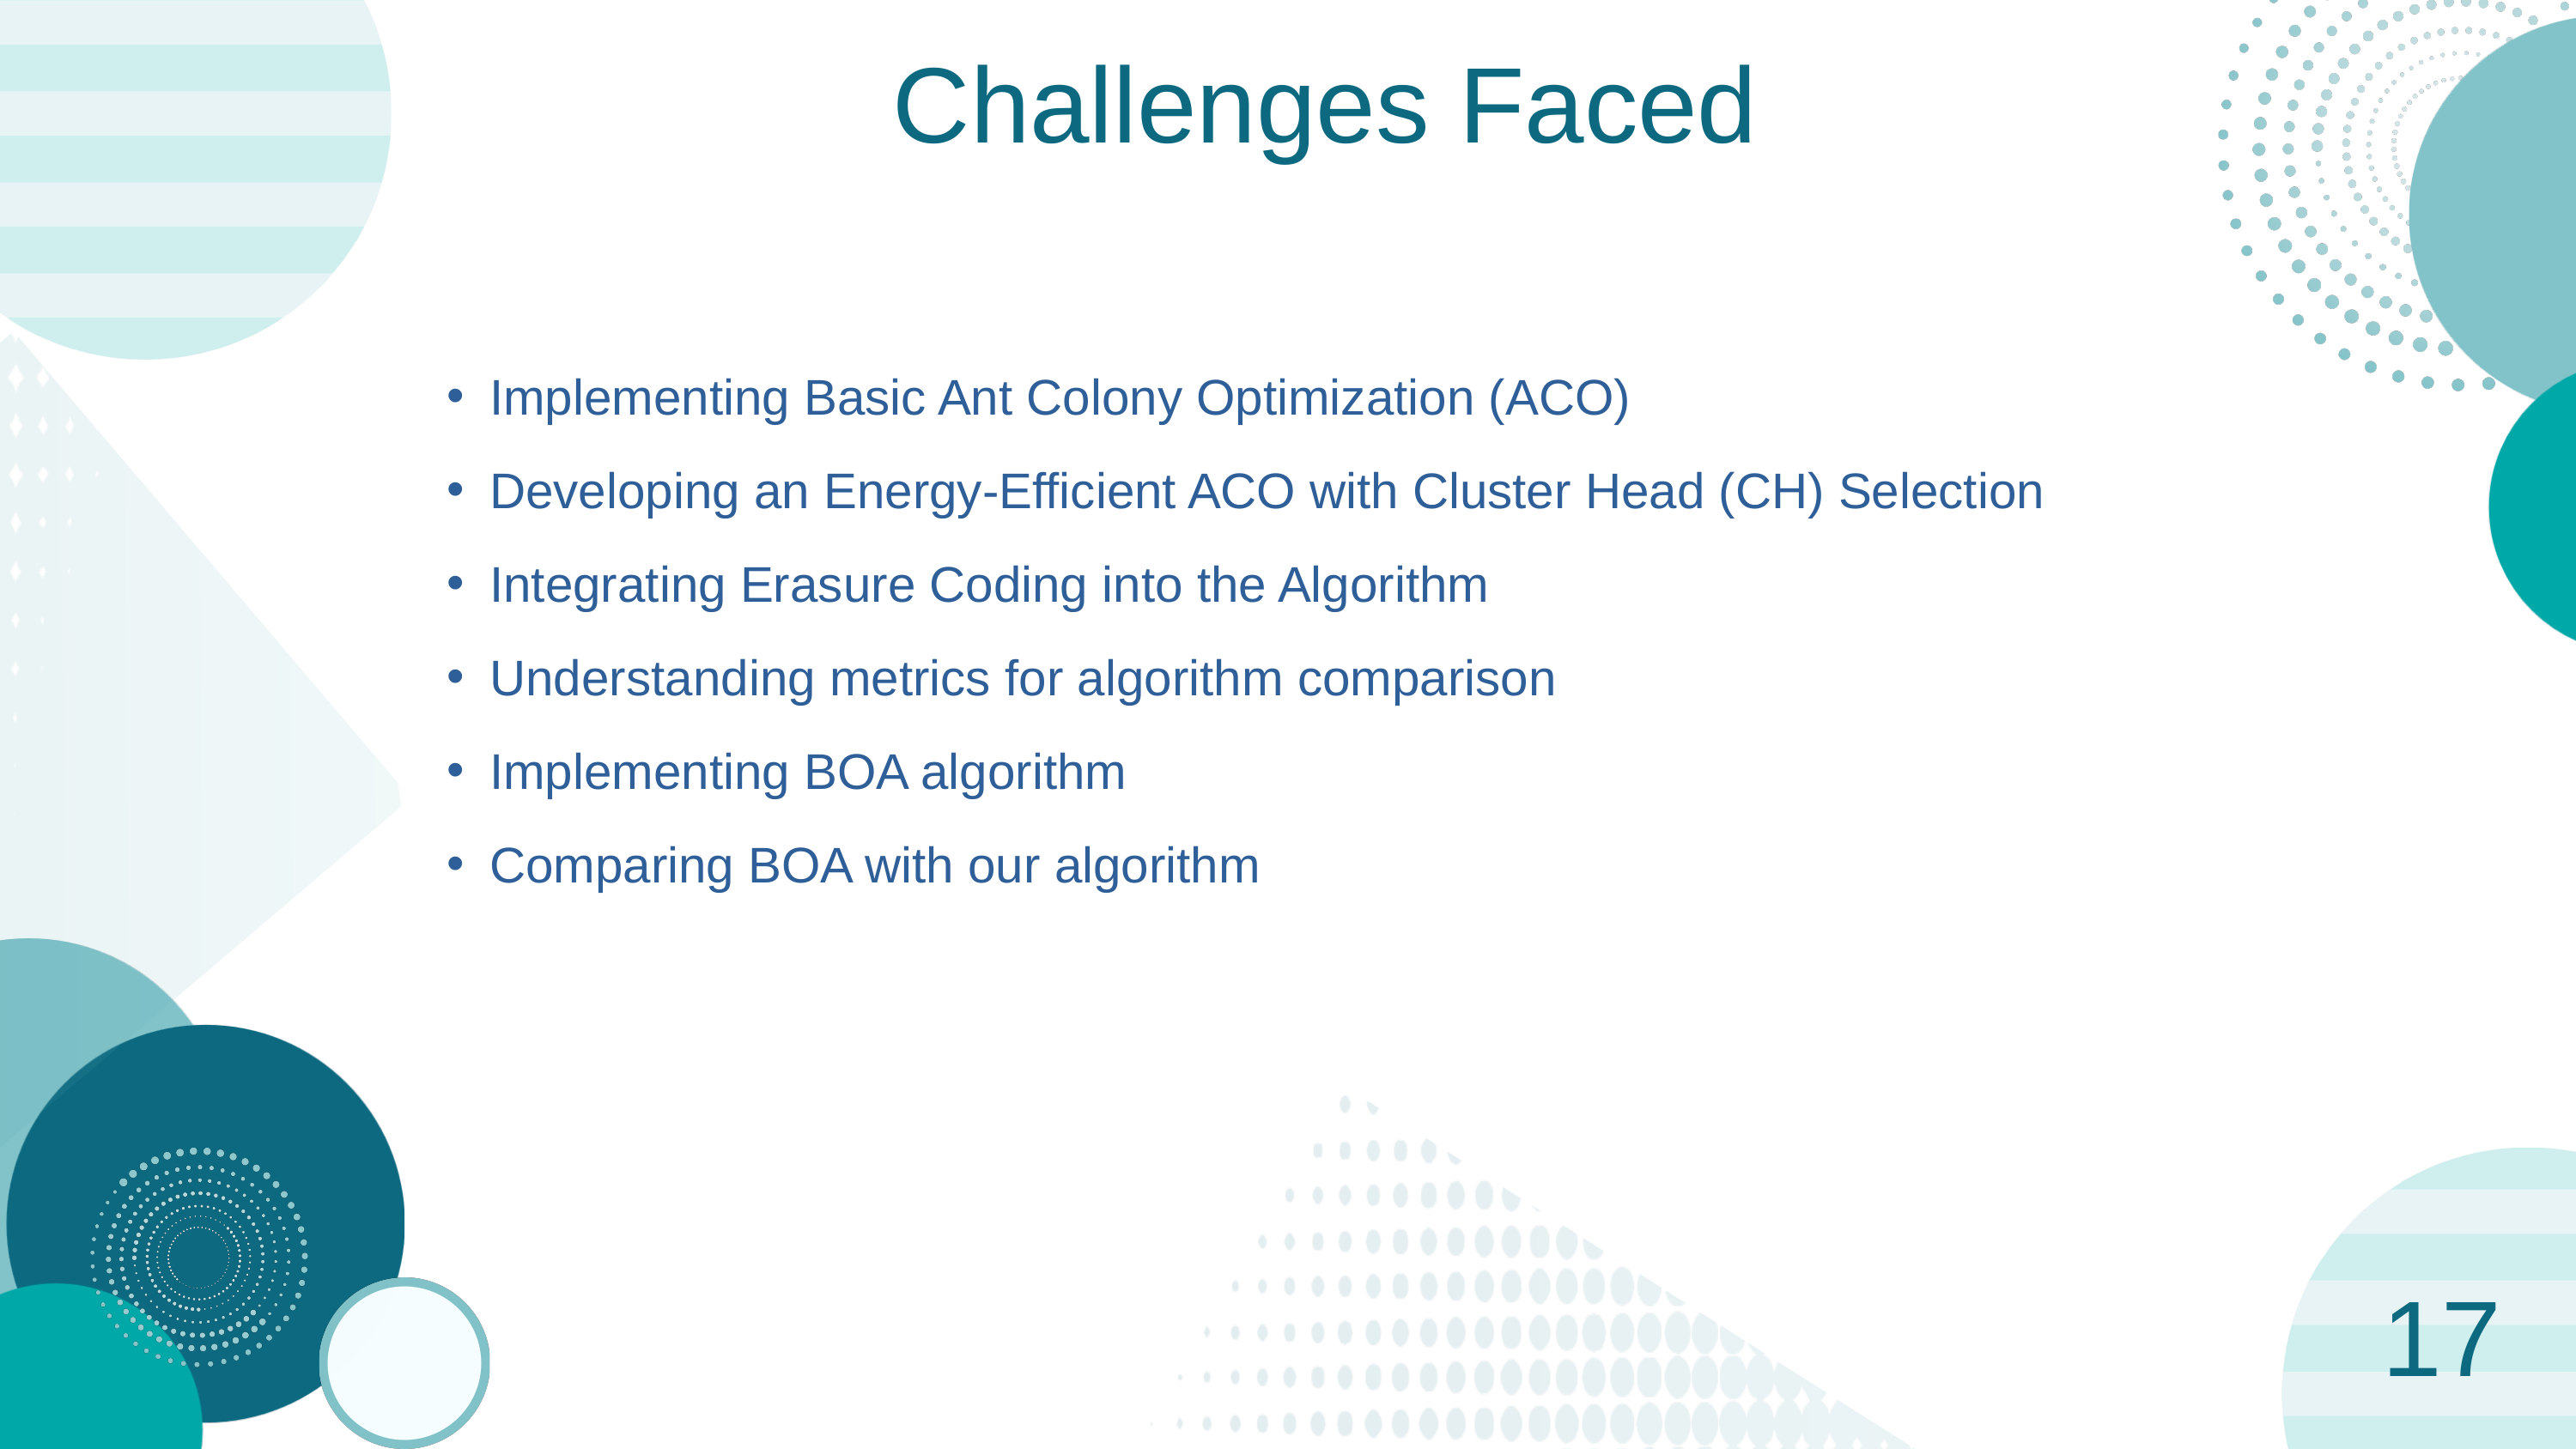

Challenges Faced
Implementing Basic Ant Colony Optimization (ACO)
Developing an Energy-Efficient ACO with Cluster Head (CH) Selection
Integrating Erasure Coding into the Algorithm
Understanding metrics for algorithm comparison
Implementing BOA algorithm
Comparing BOA with our algorithm

17